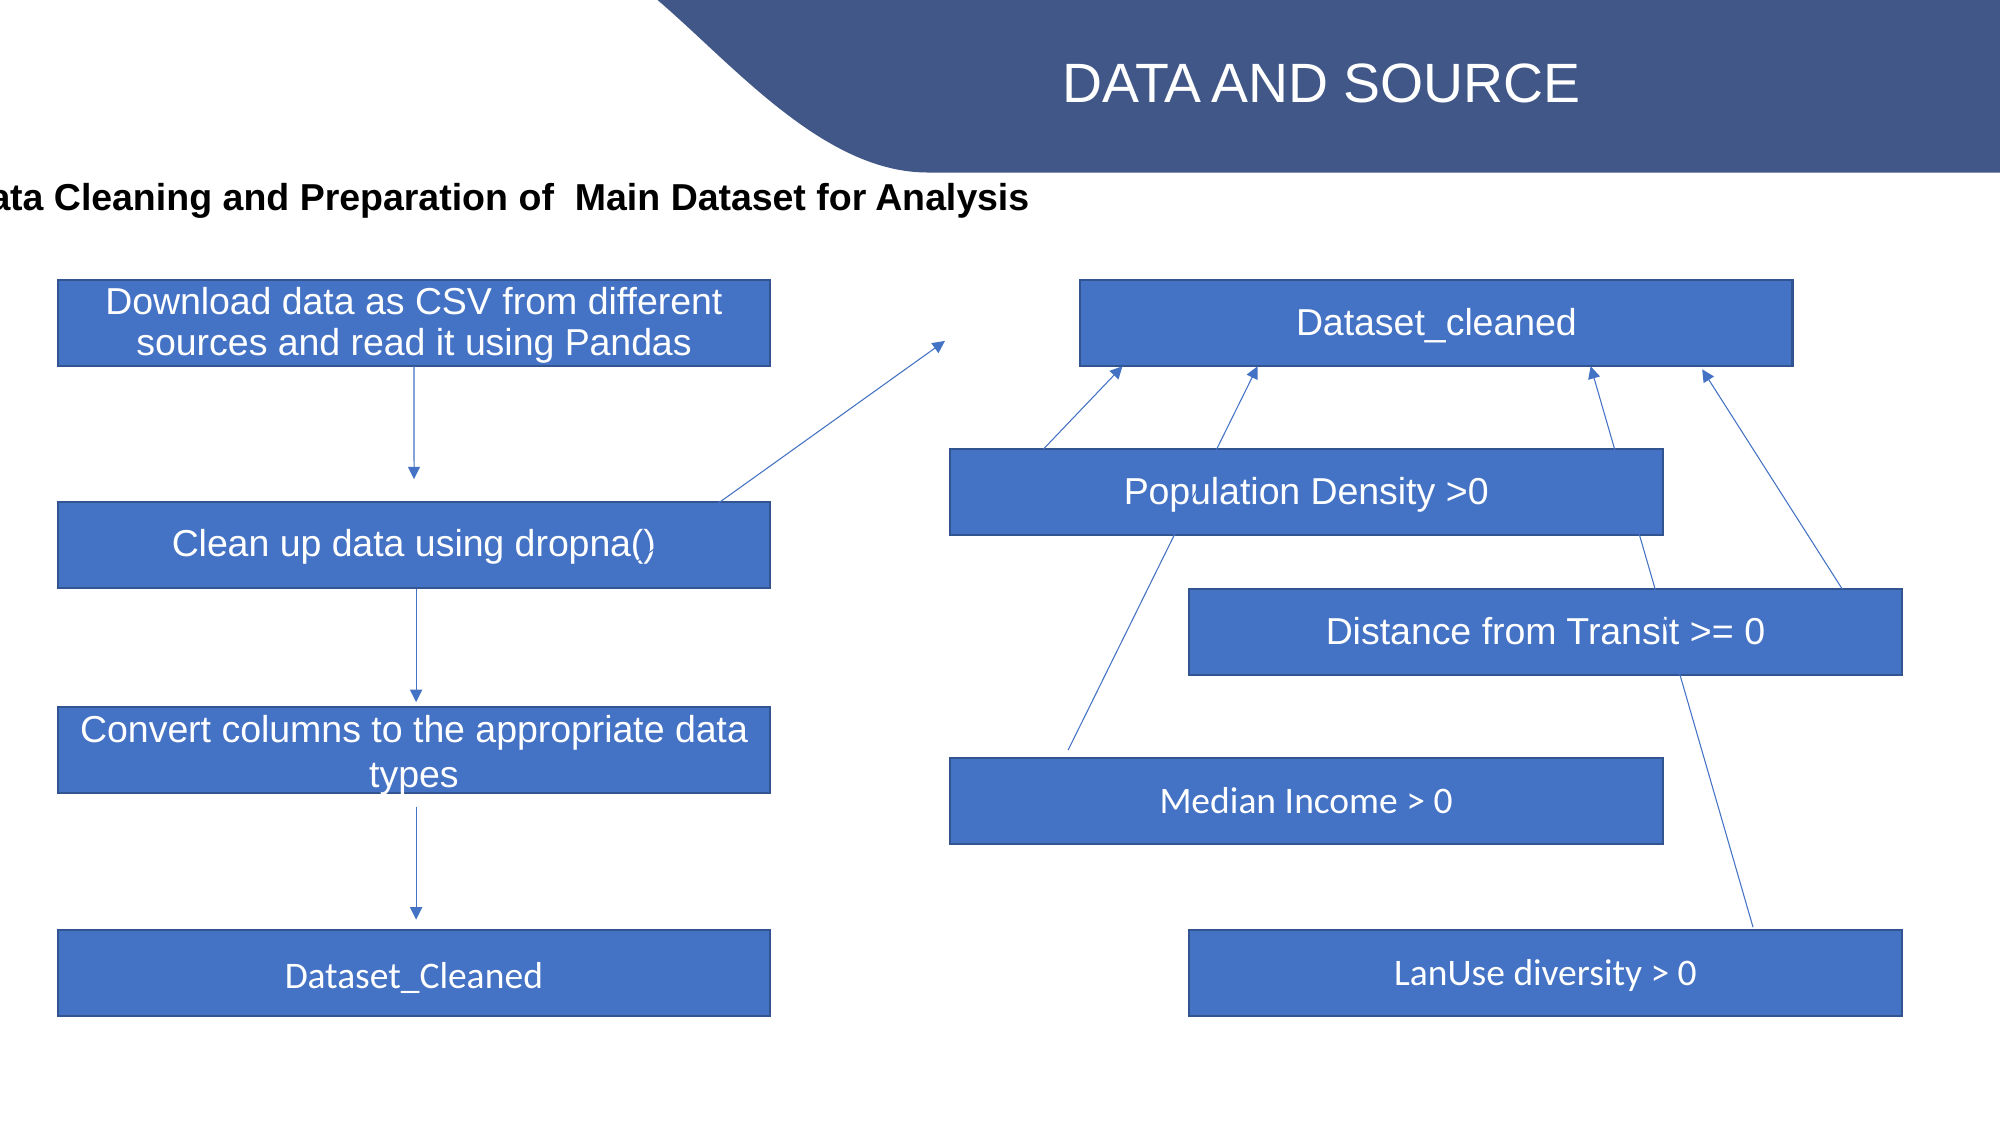

DATA AND SOURCE
Data Cleaning and Preparation of  Main Dataset for Analysis
Download data as CSV from different sources and read it using Pandas
Dataset_cleaned
Population Density >0
Clean up data using dropna()
Distance from Transit >= 0
Convert columns to the appropriate data types
Median Income > 0
Dataset_Cleaned
LanUse diversity > 0